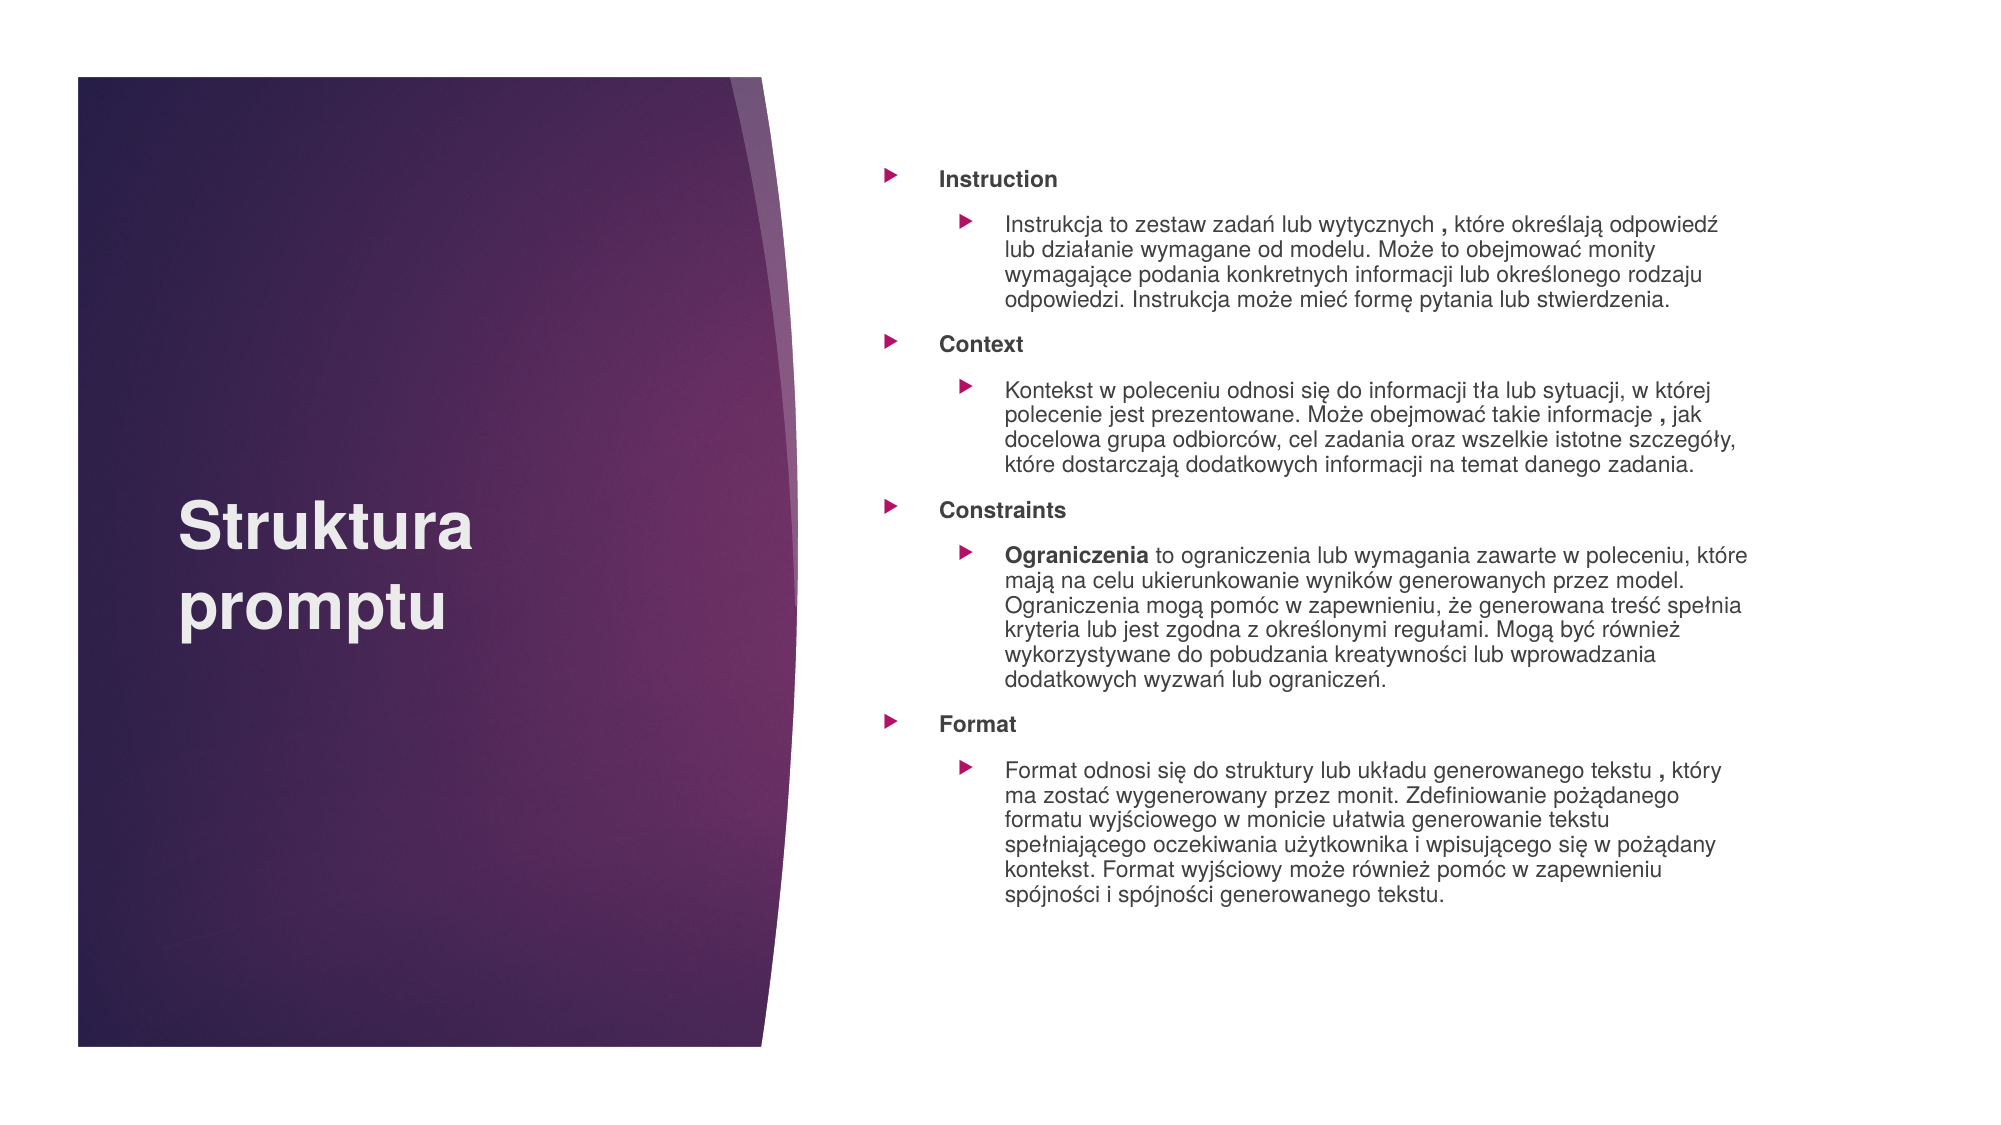

Instruction
Instrukcja to zestaw zadań lub wytycznych , które określają odpowiedź lub działanie wymagane od modelu. Może to obejmować monity wymagające podania konkretnych informacji lub określonego rodzaju odpowiedzi. Instrukcja może mieć formę pytania lub stwierdzenia.
Context
Kontekst w poleceniu odnosi się do informacji tła lub sytuacji, w której polecenie jest prezentowane. Może obejmować takie informacje , jak docelowa grupa odbiorców, cel zadania oraz wszelkie istotne szczegóły, które dostarczają dodatkowych informacji na temat danego zadania.
Constraints
Ograniczenia to ograniczenia lub wymagania zawarte w poleceniu, które mają na celu ukierunkowanie wyników generowanych przez model. Ograniczenia mogą pomóc w zapewnieniu, że generowana treść spełnia kryteria lub jest zgodna z określonymi regułami. Mogą być również wykorzystywane do pobudzania kreatywności lub wprowadzania dodatkowych wyzwań lub ograniczeń.
Format
Format odnosi się do struktury lub układu generowanego tekstu , który ma zostać wygenerowany przez monit. Zdefiniowanie pożądanego formatu wyjściowego w monicie ułatwia generowanie tekstu spełniającego oczekiwania użytkownika i wpisującego się w pożądany kontekst. Format wyjściowy może również pomóc w zapewnieniu spójności i spójności generowanego tekstu.

# Struktura promptu